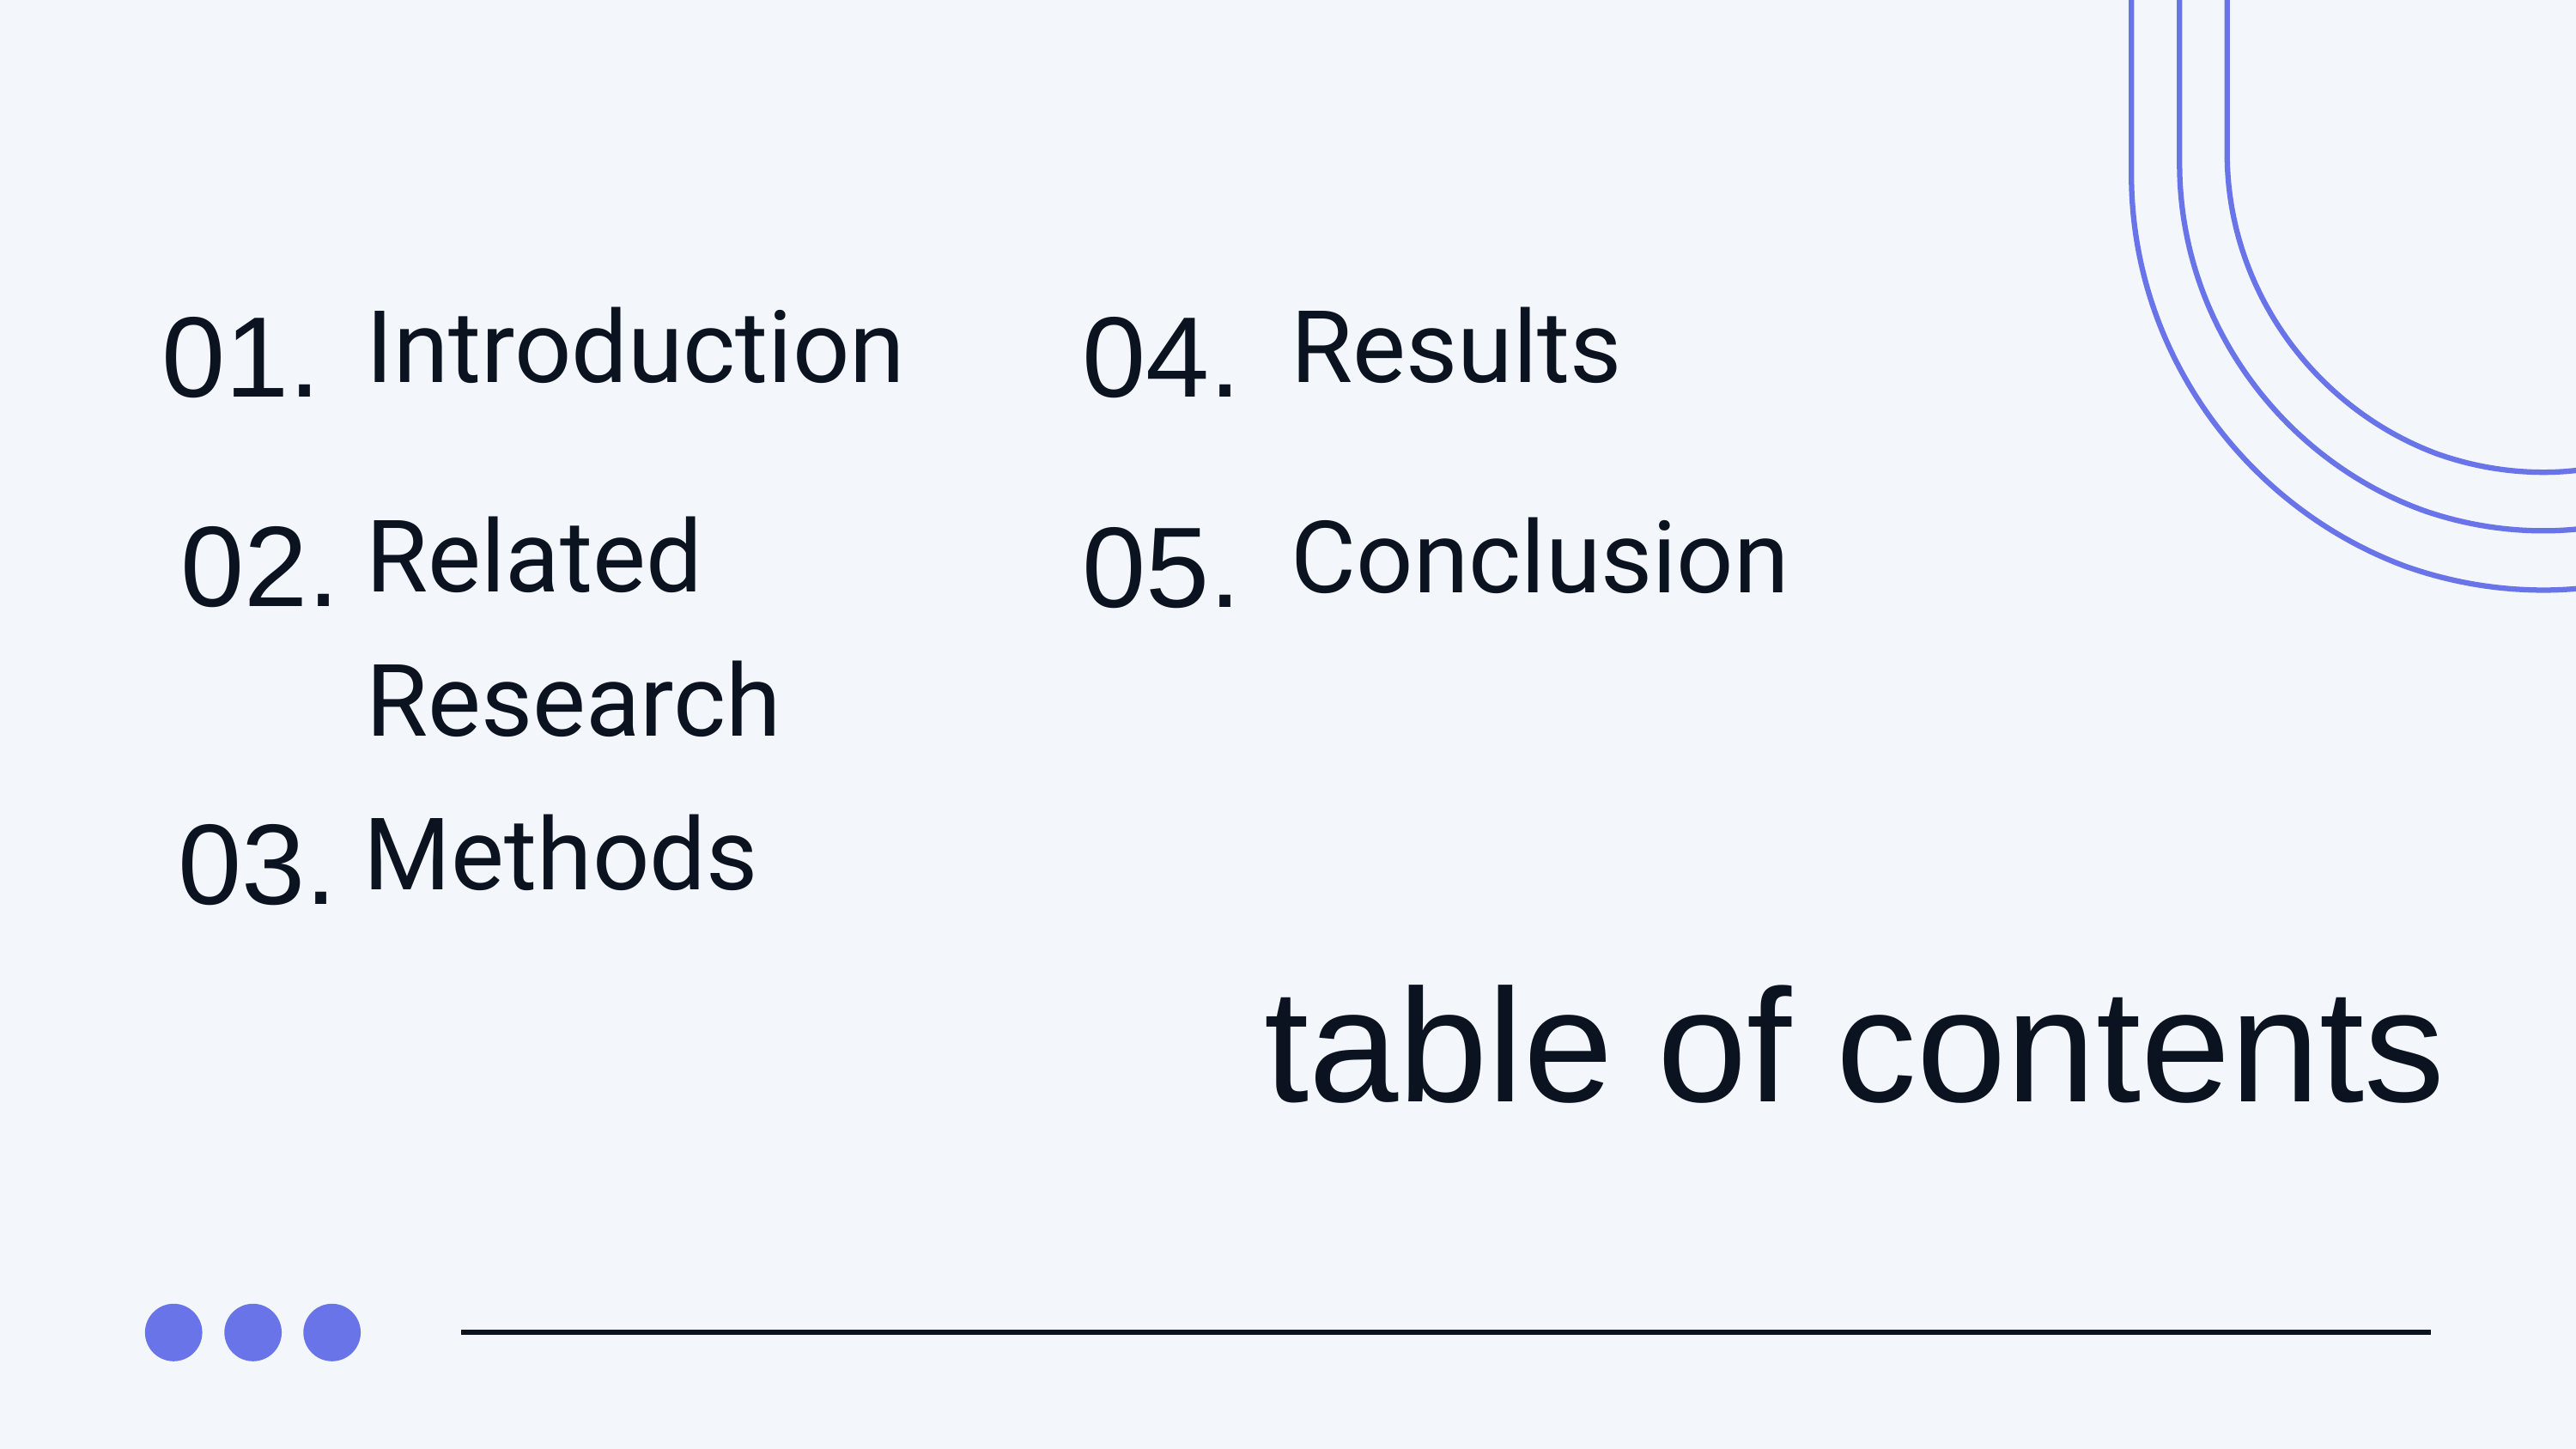

01.
04.
Introduction
Results
02.
05.
Related Research
Conclusion
03.
Methods
table of contents